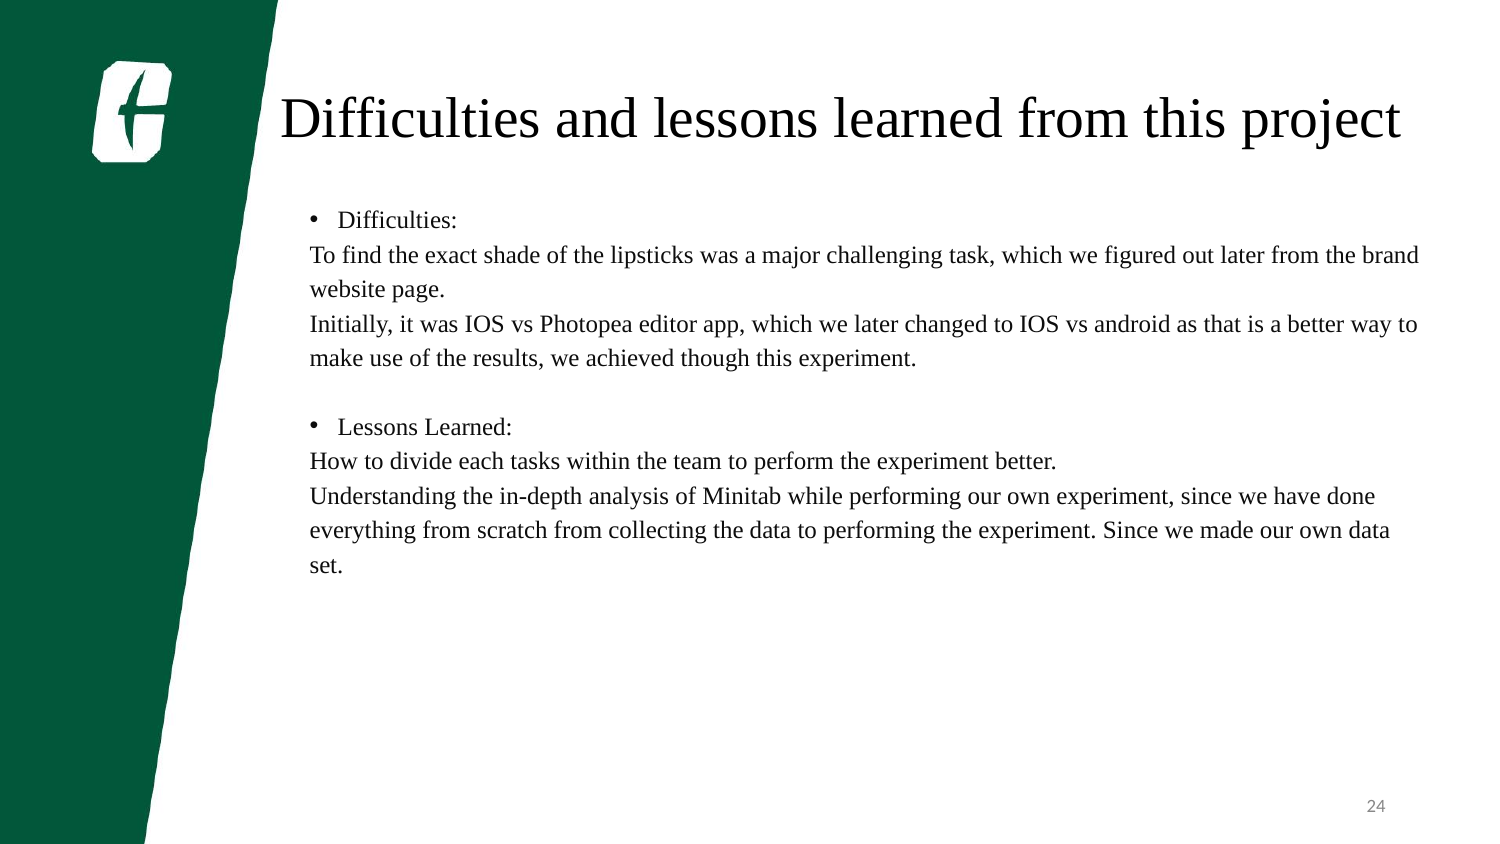

Difficulties and lessons learned from this project
Difficulties:
To find the exact shade of the lipsticks was a major challenging task, which we figured out later from the brand website page.
Initially, it was IOS vs Photopea editor app, which we later changed to IOS vs android as that is a better way to make use of the results, we achieved though this experiment.

Lessons Learned:
How to divide each tasks within the team to perform the experiment better.
Understanding the in-depth analysis of Minitab while performing our own experiment, since we have done everything from scratch from collecting the data to performing the experiment. Since we made our own data set.

24